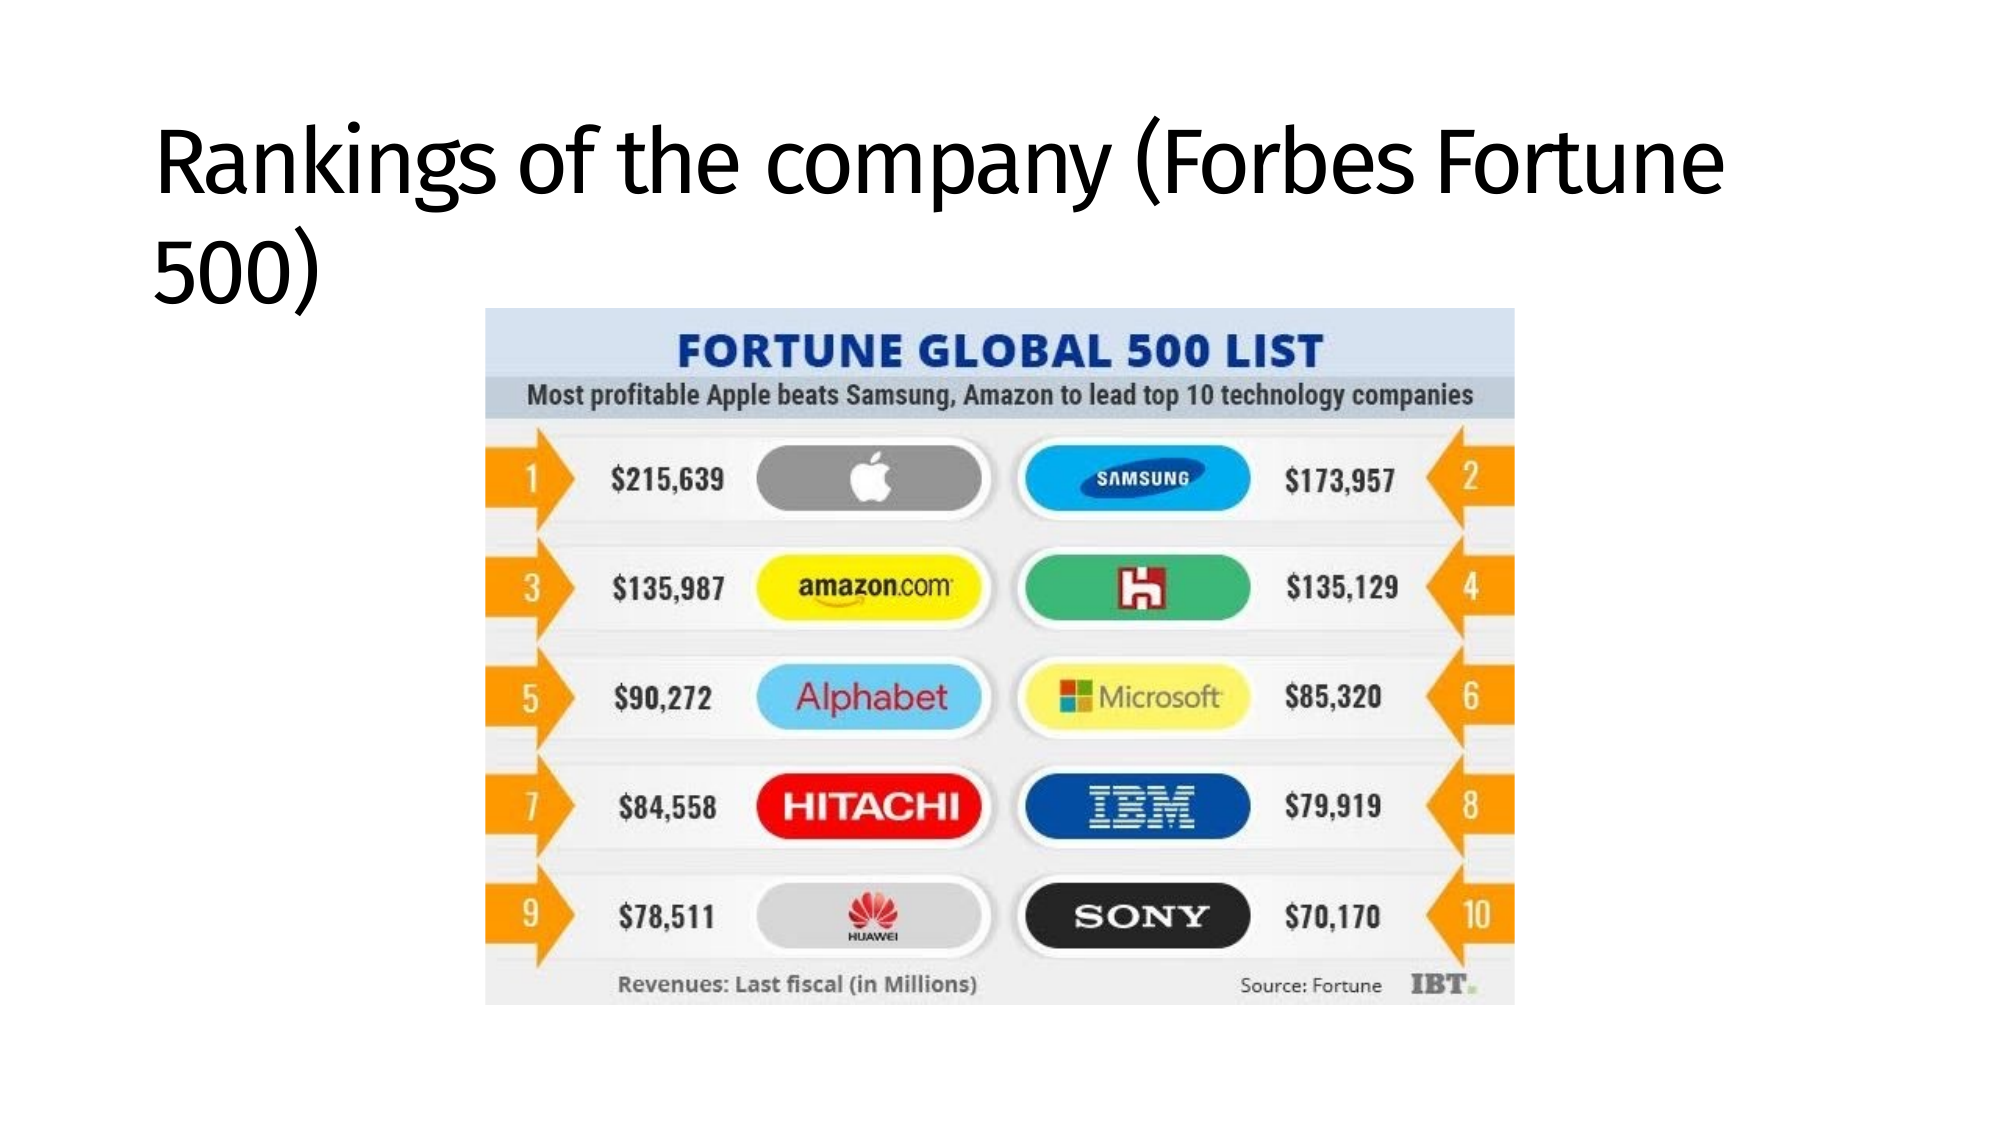

# Rankings of the company (Forbes Fortune 500)